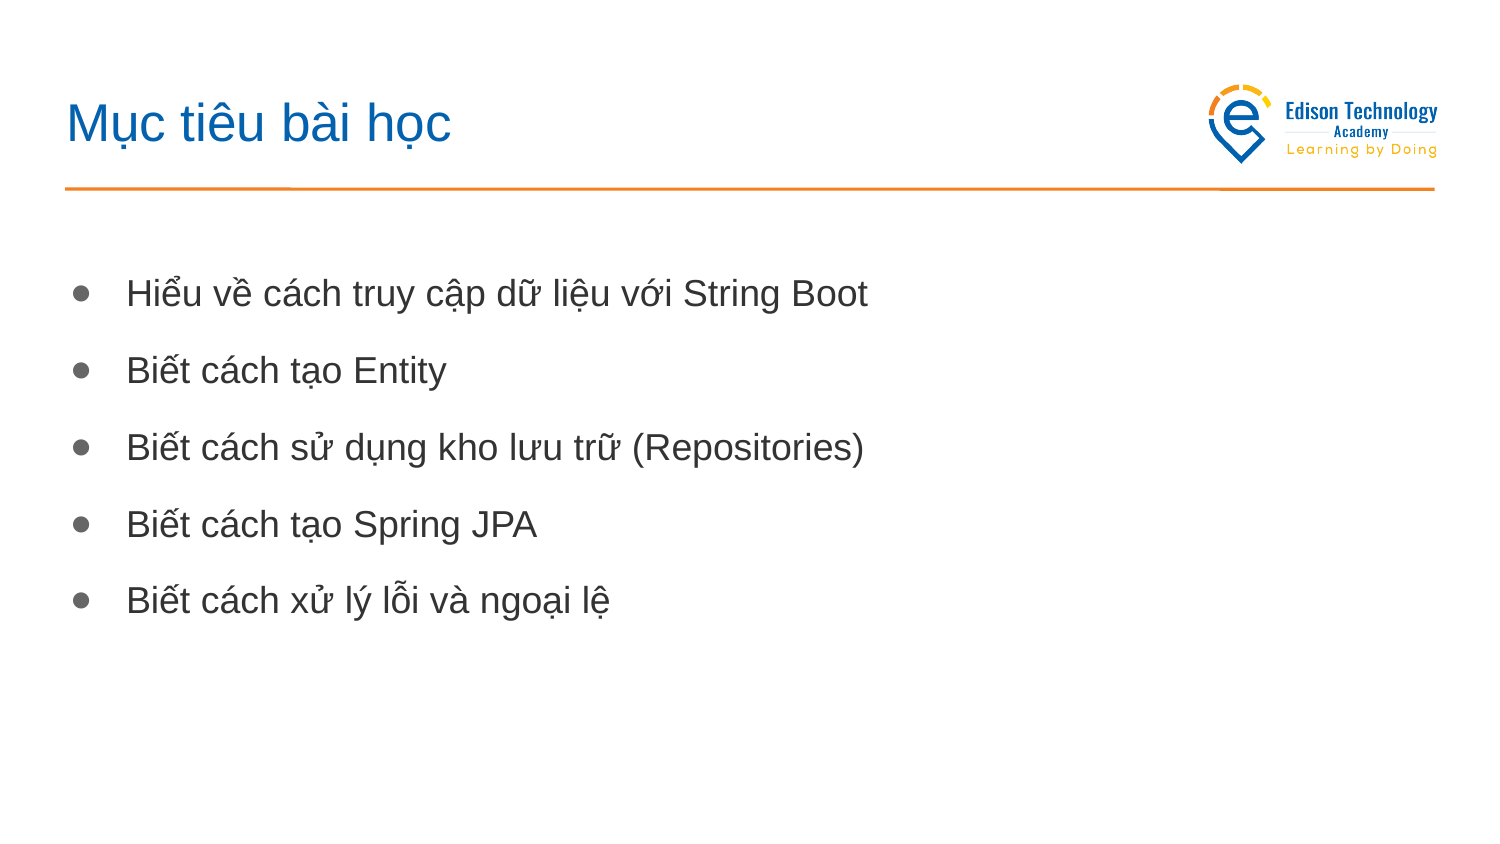

# Mục tiêu bài học
Hiểu về cách truy cập dữ liệu với String Boot
Biết cách tạo Entity
Biết cách sử dụng kho lưu trữ (Repositories)
Biết cách tạo Spring JPA
Biết cách xử lý lỗi và ngoại lệ